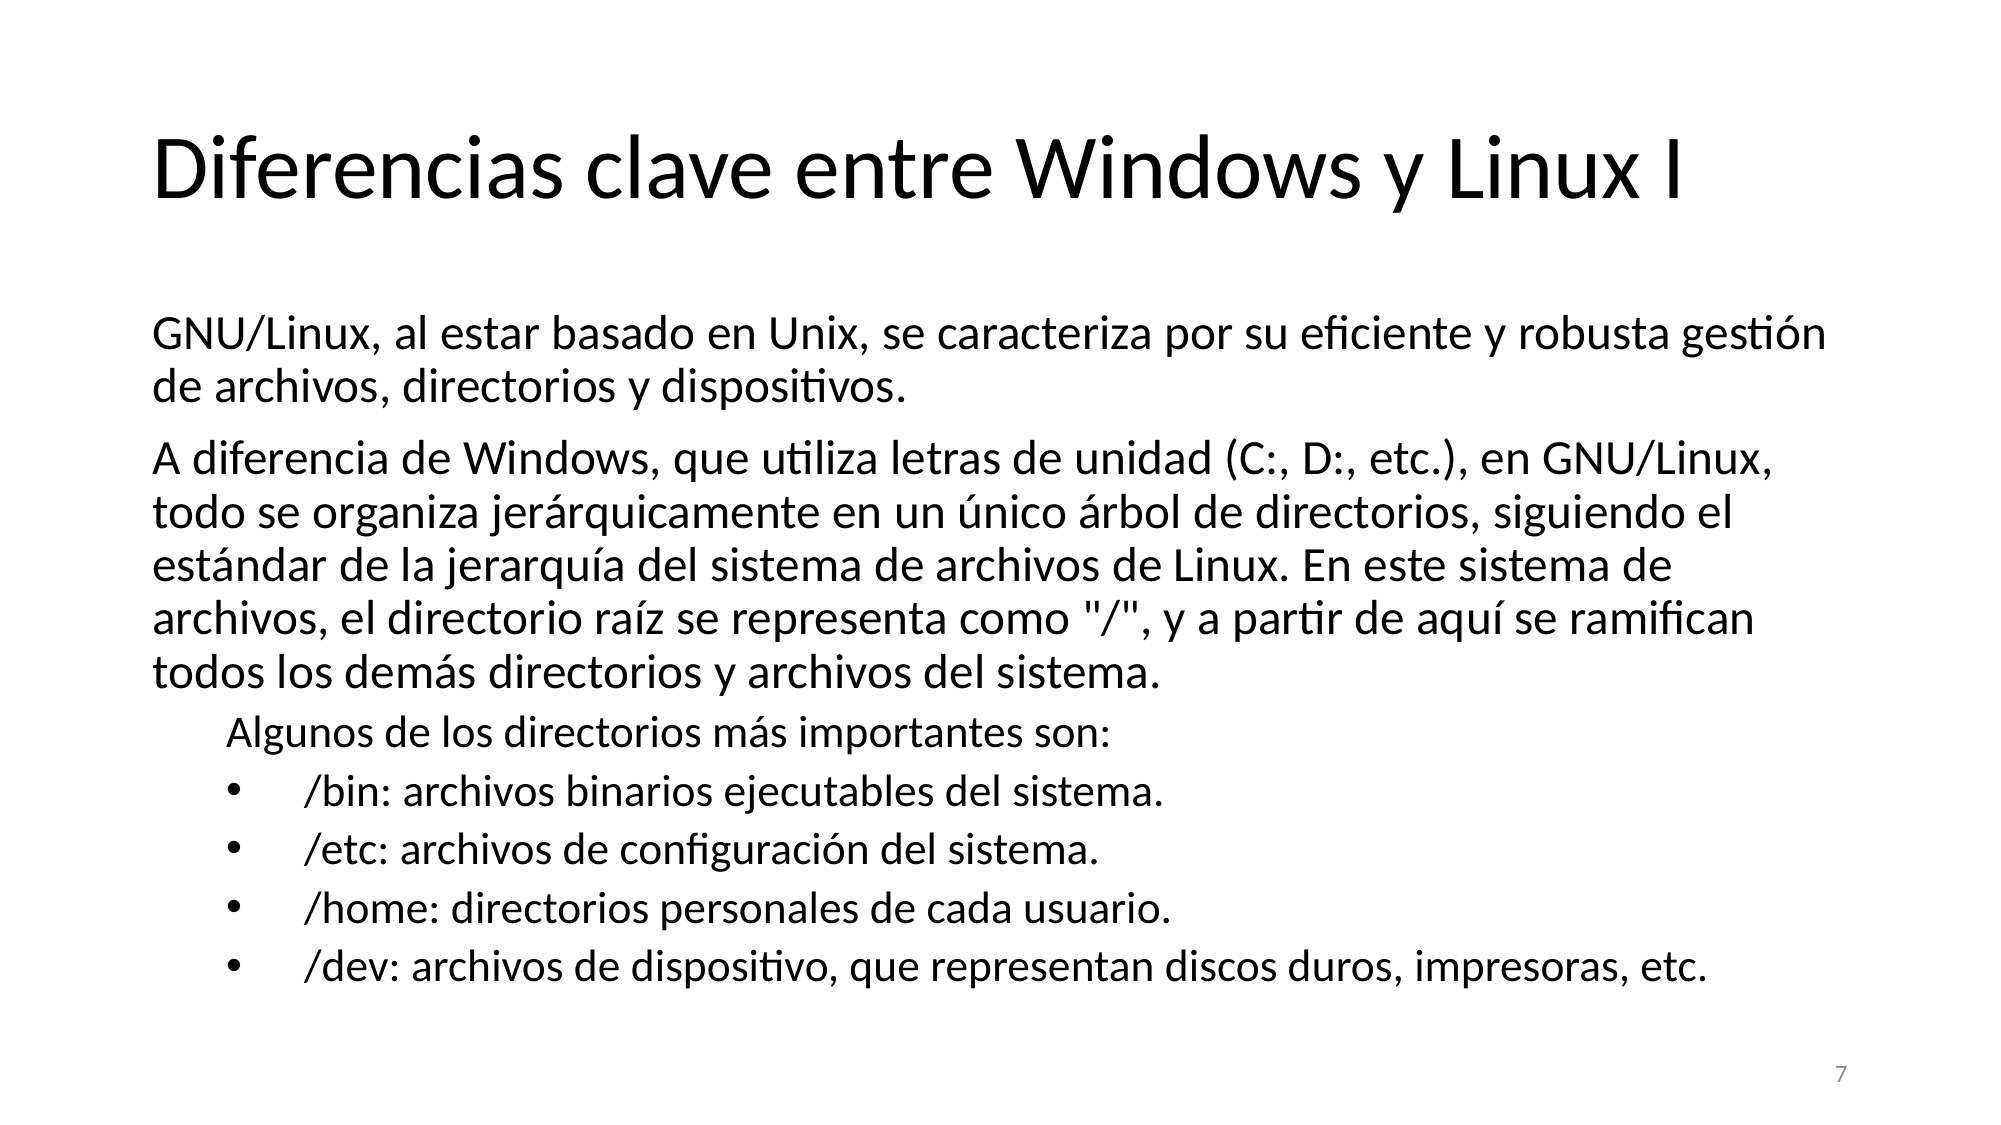

# Diferencias clave entre Windows y Linux I
GNU/Linux, al estar basado en Unix, se caracteriza por su eficiente y robusta gestión de archivos, directorios y dispositivos.
A diferencia de Windows, que utiliza letras de unidad (C:, D:, etc.), en GNU/Linux, todo se organiza jerárquicamente en un único árbol de directorios, siguiendo el estándar de la jerarquía del sistema de archivos de Linux. En este sistema de archivos, el directorio raíz se representa como "/", y a partir de aquí se ramifican todos los demás directorios y archivos del sistema.
Algunos de los directorios más importantes son:
    /bin: archivos binarios ejecutables del sistema.
    /etc: archivos de configuración del sistema.
    /home: directorios personales de cada usuario.
    /dev: archivos de dispositivo, que representan discos duros, impresoras, etc.
7